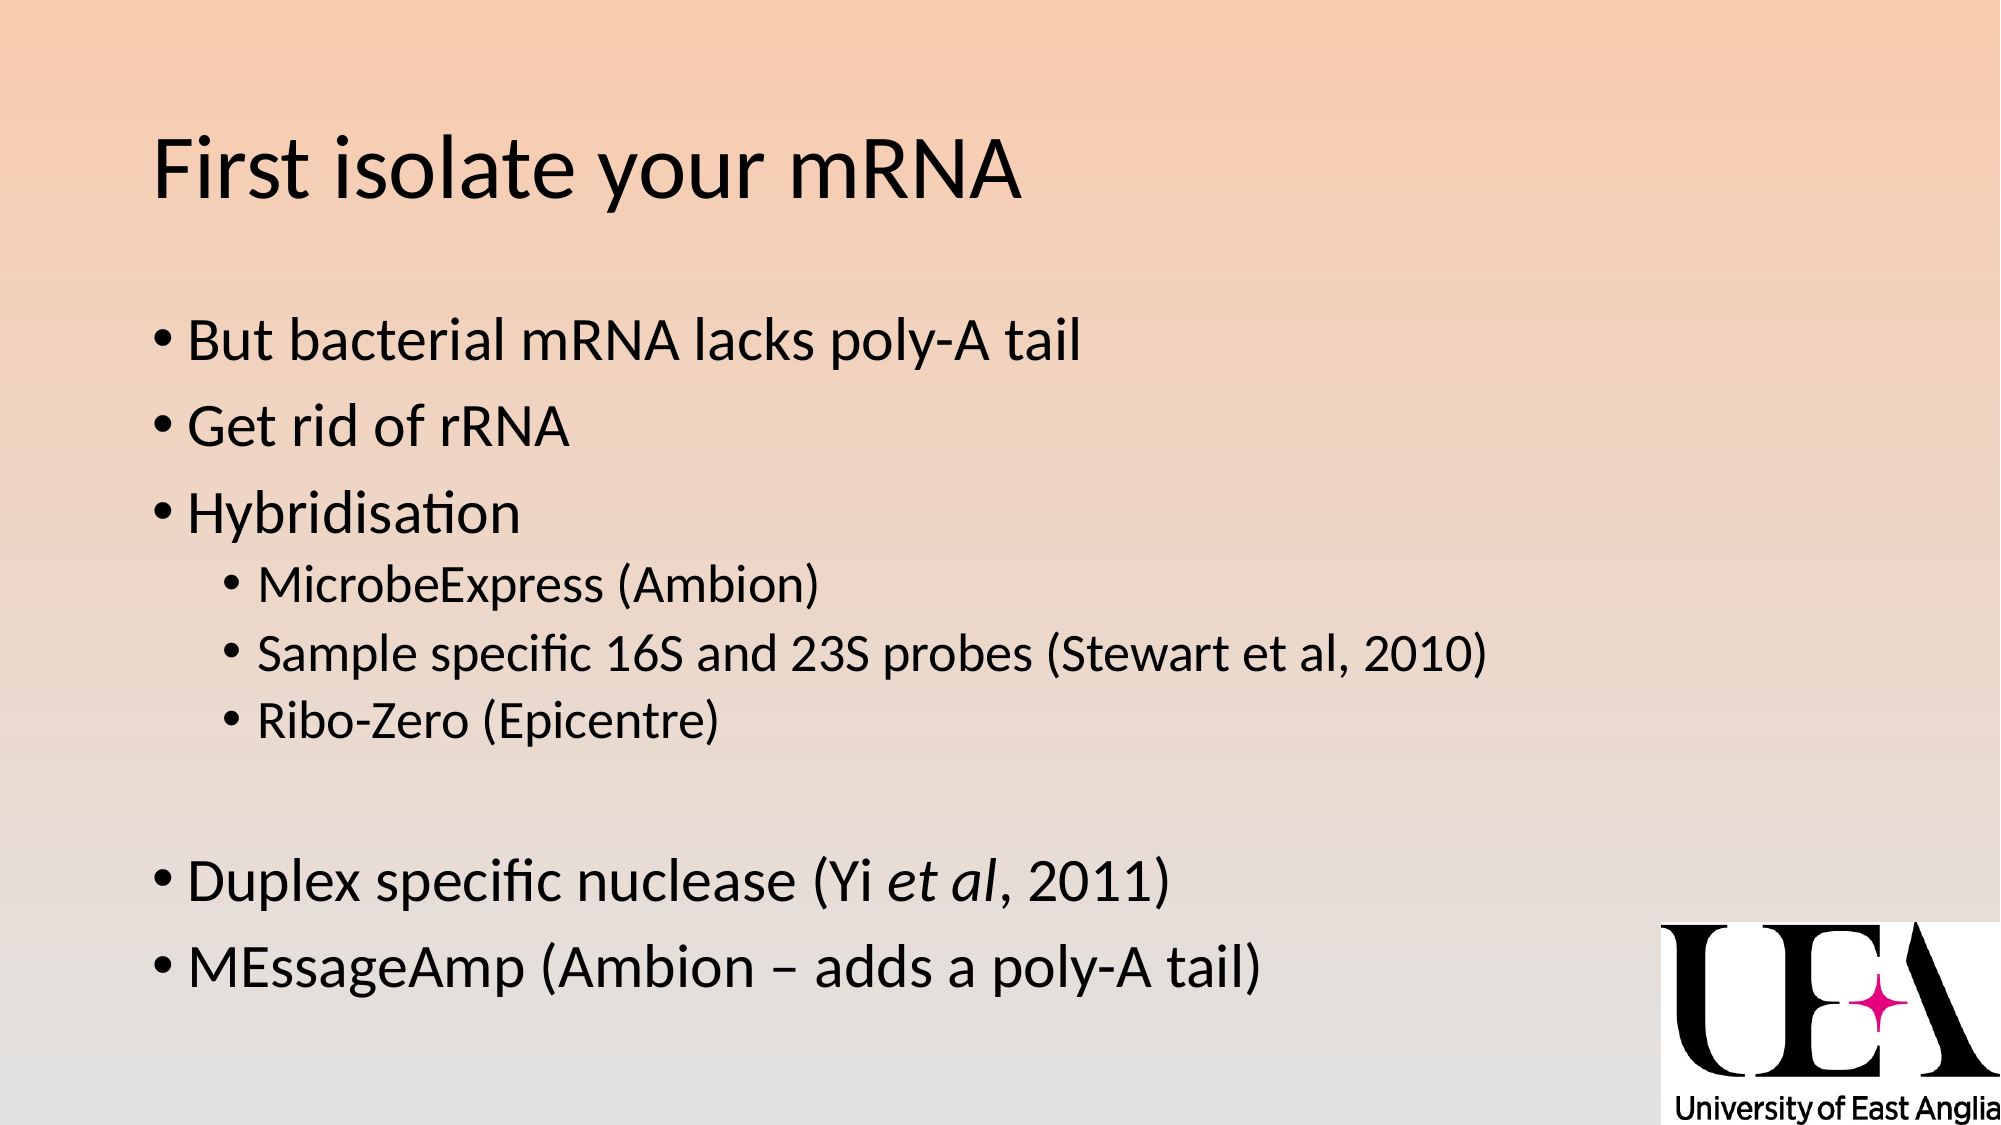

# First isolate your mRNA
But bacterial mRNA lacks poly-A tail
Get rid of rRNA
Hybridisation
MicrobeExpress (Ambion)
Sample specific 16S and 23S probes (Stewart et al, 2010)
Ribo-Zero (Epicentre)

Duplex specific nuclease (Yi et al, 2011)
MEssageAmp (Ambion – adds a poly-A tail)